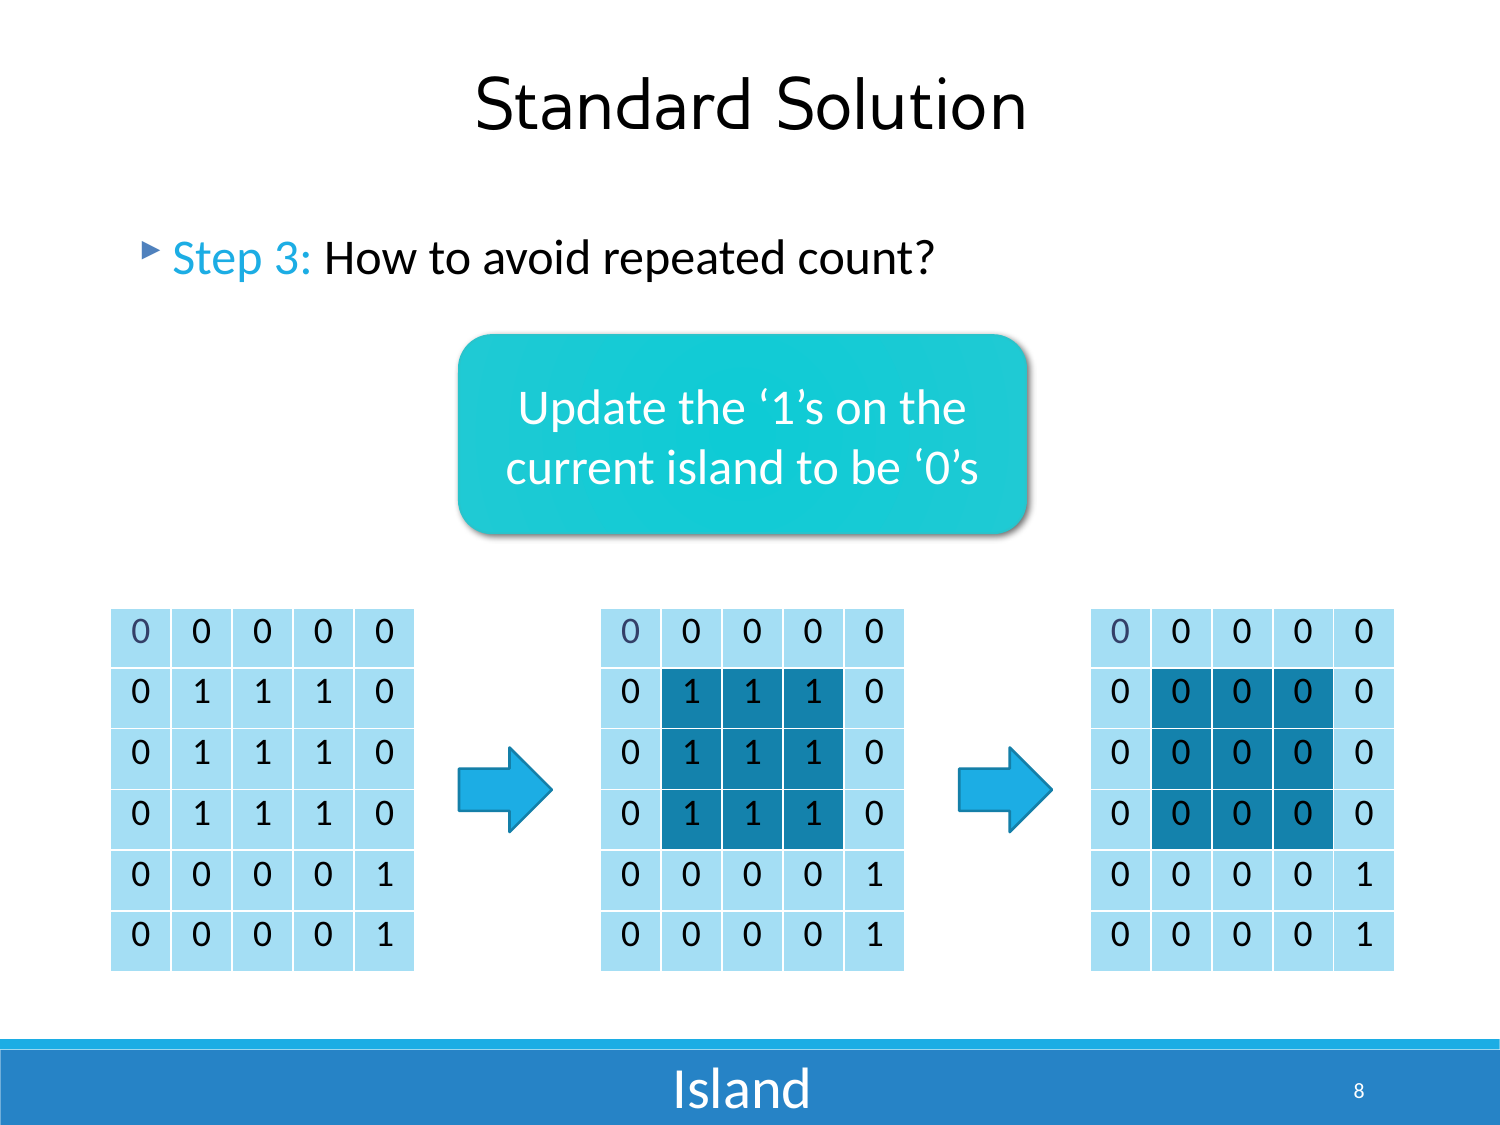

Standard Solution
Step 3: How to avoid repeated count?

Update the ‘1’s on the current island to be ‘0’s
| 0 | 0 | 0 | 0 | 0 |
| --- | --- | --- | --- | --- |
| 0 | 1 | 1 | 1 | 0 |
| 0 | 1 | 1 | 1 | 0 |
| 0 | 1 | 1 | 1 | 0 |
| 0 | 0 | 0 | 0 | 1 |
| 0 | 0 | 0 | 0 | 1 |
| 0 | 0 | 0 | 0 | 0 |
| --- | --- | --- | --- | --- |
| 0 | 1 | 1 | 1 | 0 |
| 0 | 1 | 1 | 1 | 0 |
| 0 | 1 | 1 | 1 | 0 |
| 0 | 0 | 0 | 0 | 1 |
| 0 | 0 | 0 | 0 | 1 |
| 0 | 0 | 0 | 0 | 0 |
| --- | --- | --- | --- | --- |
| 0 | 0 | 0 | 0 | 0 |
| 0 | 0 | 0 | 0 | 0 |
| 0 | 0 | 0 | 0 | 0 |
| 0 | 0 | 0 | 0 | 1 |
| 0 | 0 | 0 | 0 | 1 |

Island
8